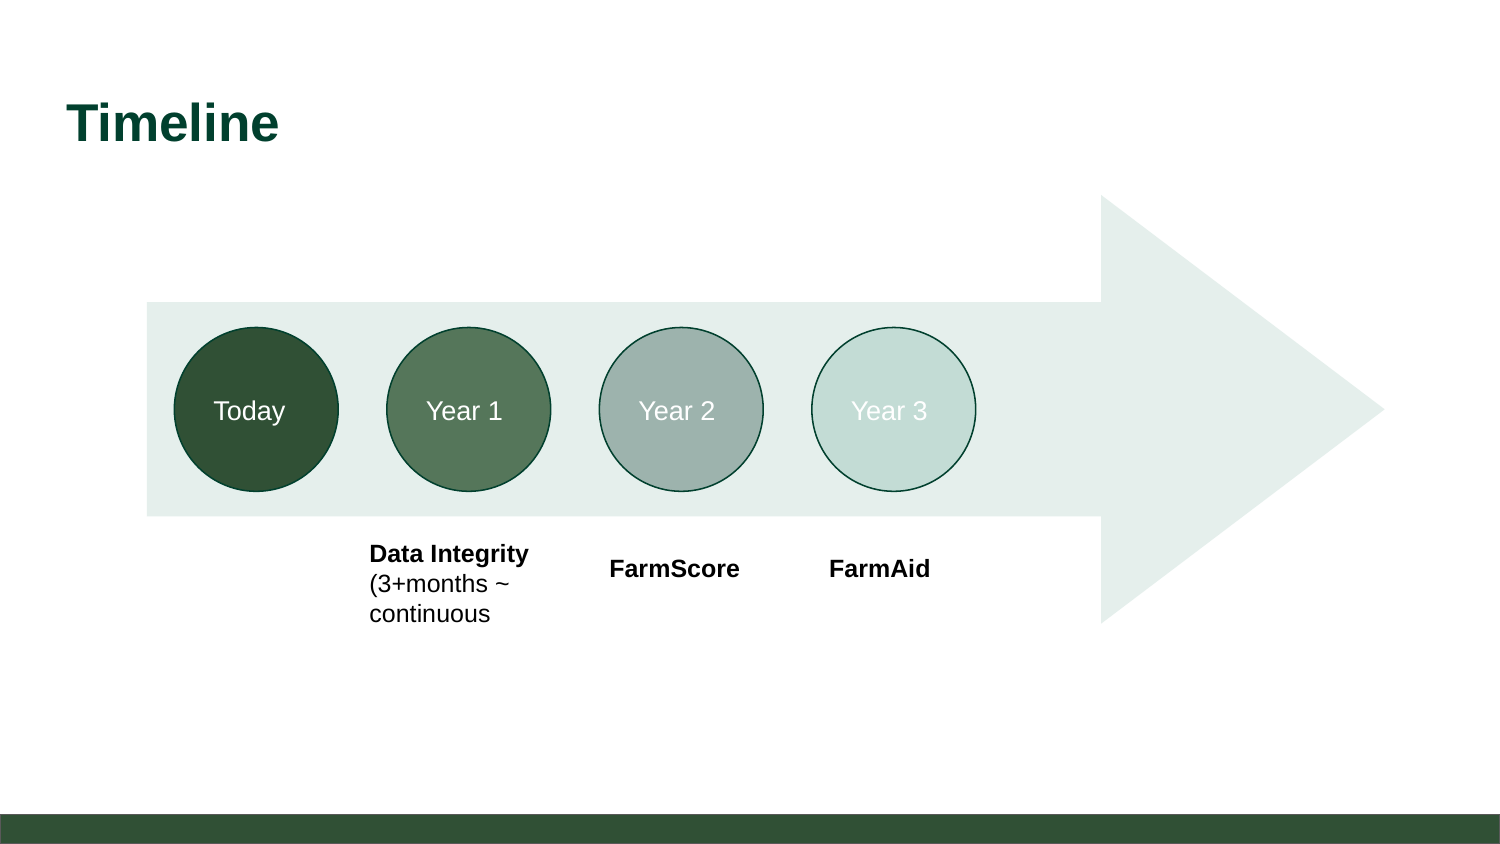

# Timeline

Today
Year 1
Year 2
Year 3
Data Integrity
(3+months ~ continuous
FarmScore

FarmAid